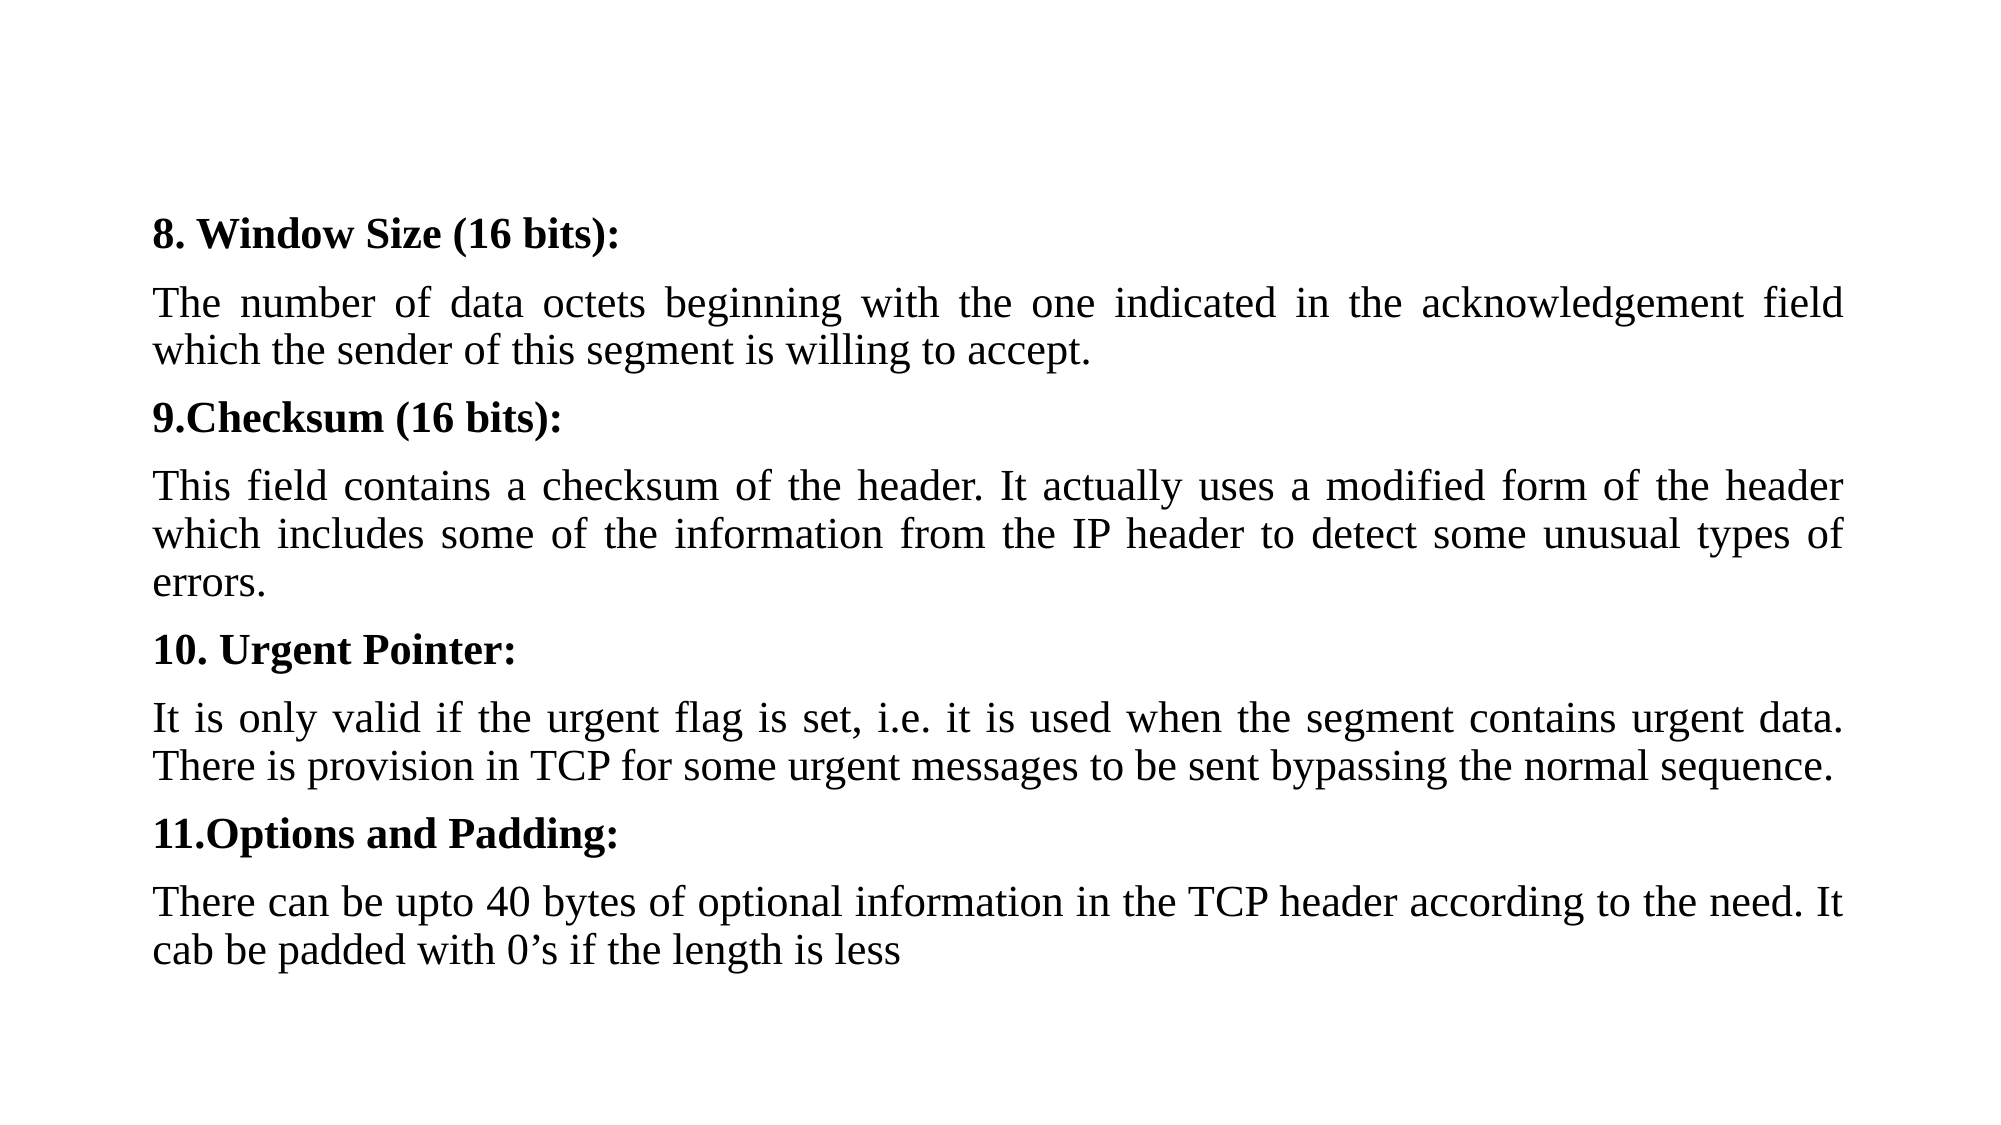

#
8. Window Size (16 bits):
The number of data octets beginning with the one indicated in the acknowledgement field which the sender of this segment is willing to accept.
9.Checksum (16 bits):
This field contains a checksum of the header. It actually uses a modified form of the header which includes some of the information from the IP header to detect some unusual types of errors.
10. Urgent Pointer:
It is only valid if the urgent flag is set, i.e. it is used when the segment contains urgent data. There is provision in TCP for some urgent messages to be sent bypassing the normal sequence.
11.Options and Padding:
There can be upto 40 bytes of optional information in the TCP header according to the need. It cab be padded with 0’s if the length is less